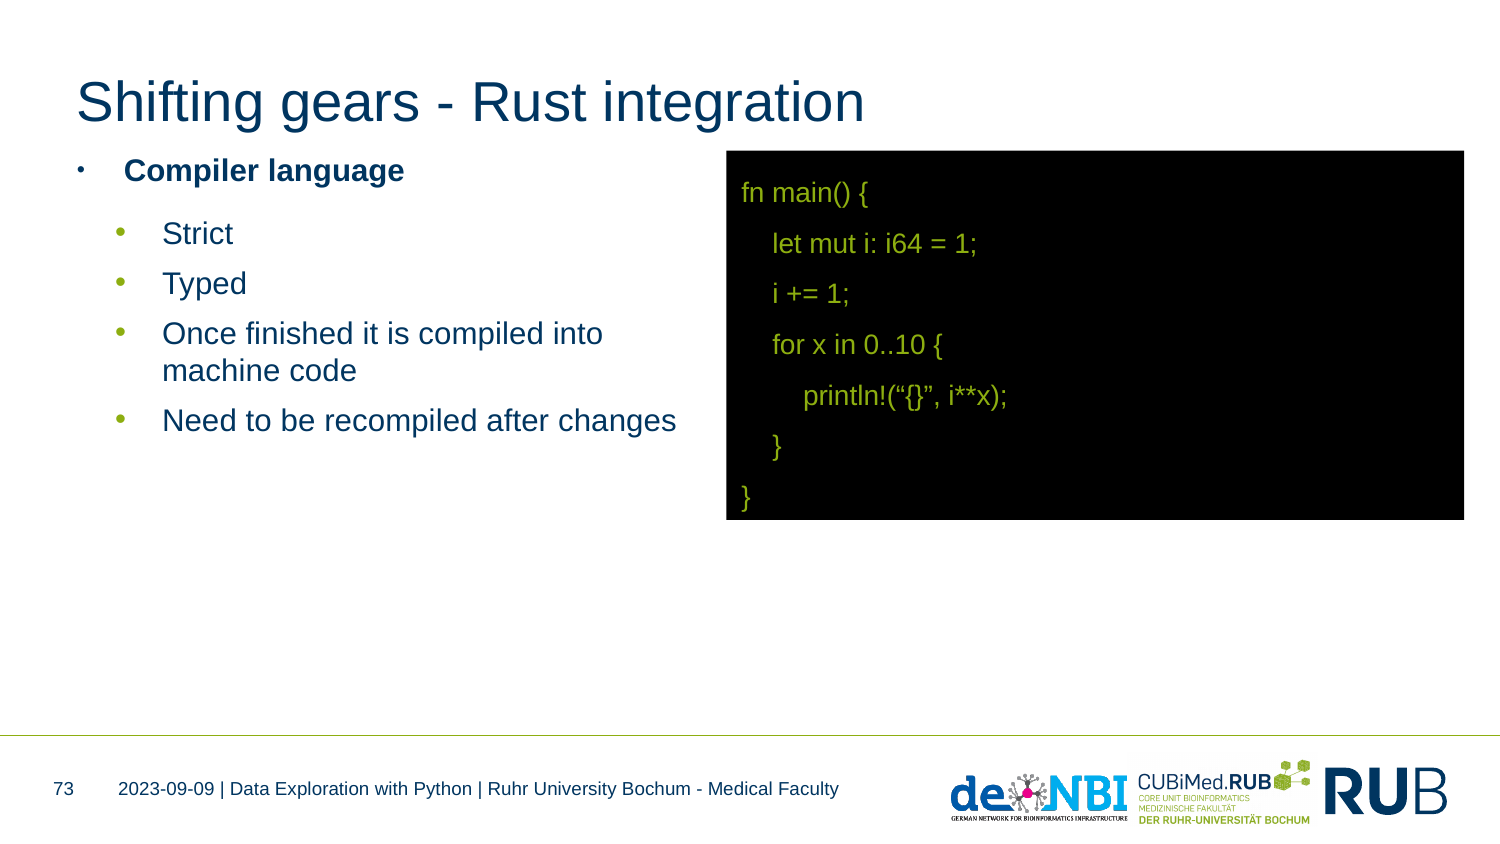

# Shifting gears - Rust integration
Compiler language
Strict
Typed
Once finished it is compiled into machine code
Need to be recompiled after changes

fn main() {
    let mut i: i64 = 1;
    i += 1;
    for x in 0..10 {
        println!(“{}”, i**x);
    }
}

73
2023-09-09 | Data Exploration with Python | Ruhr University Bochum - Medical Faculty